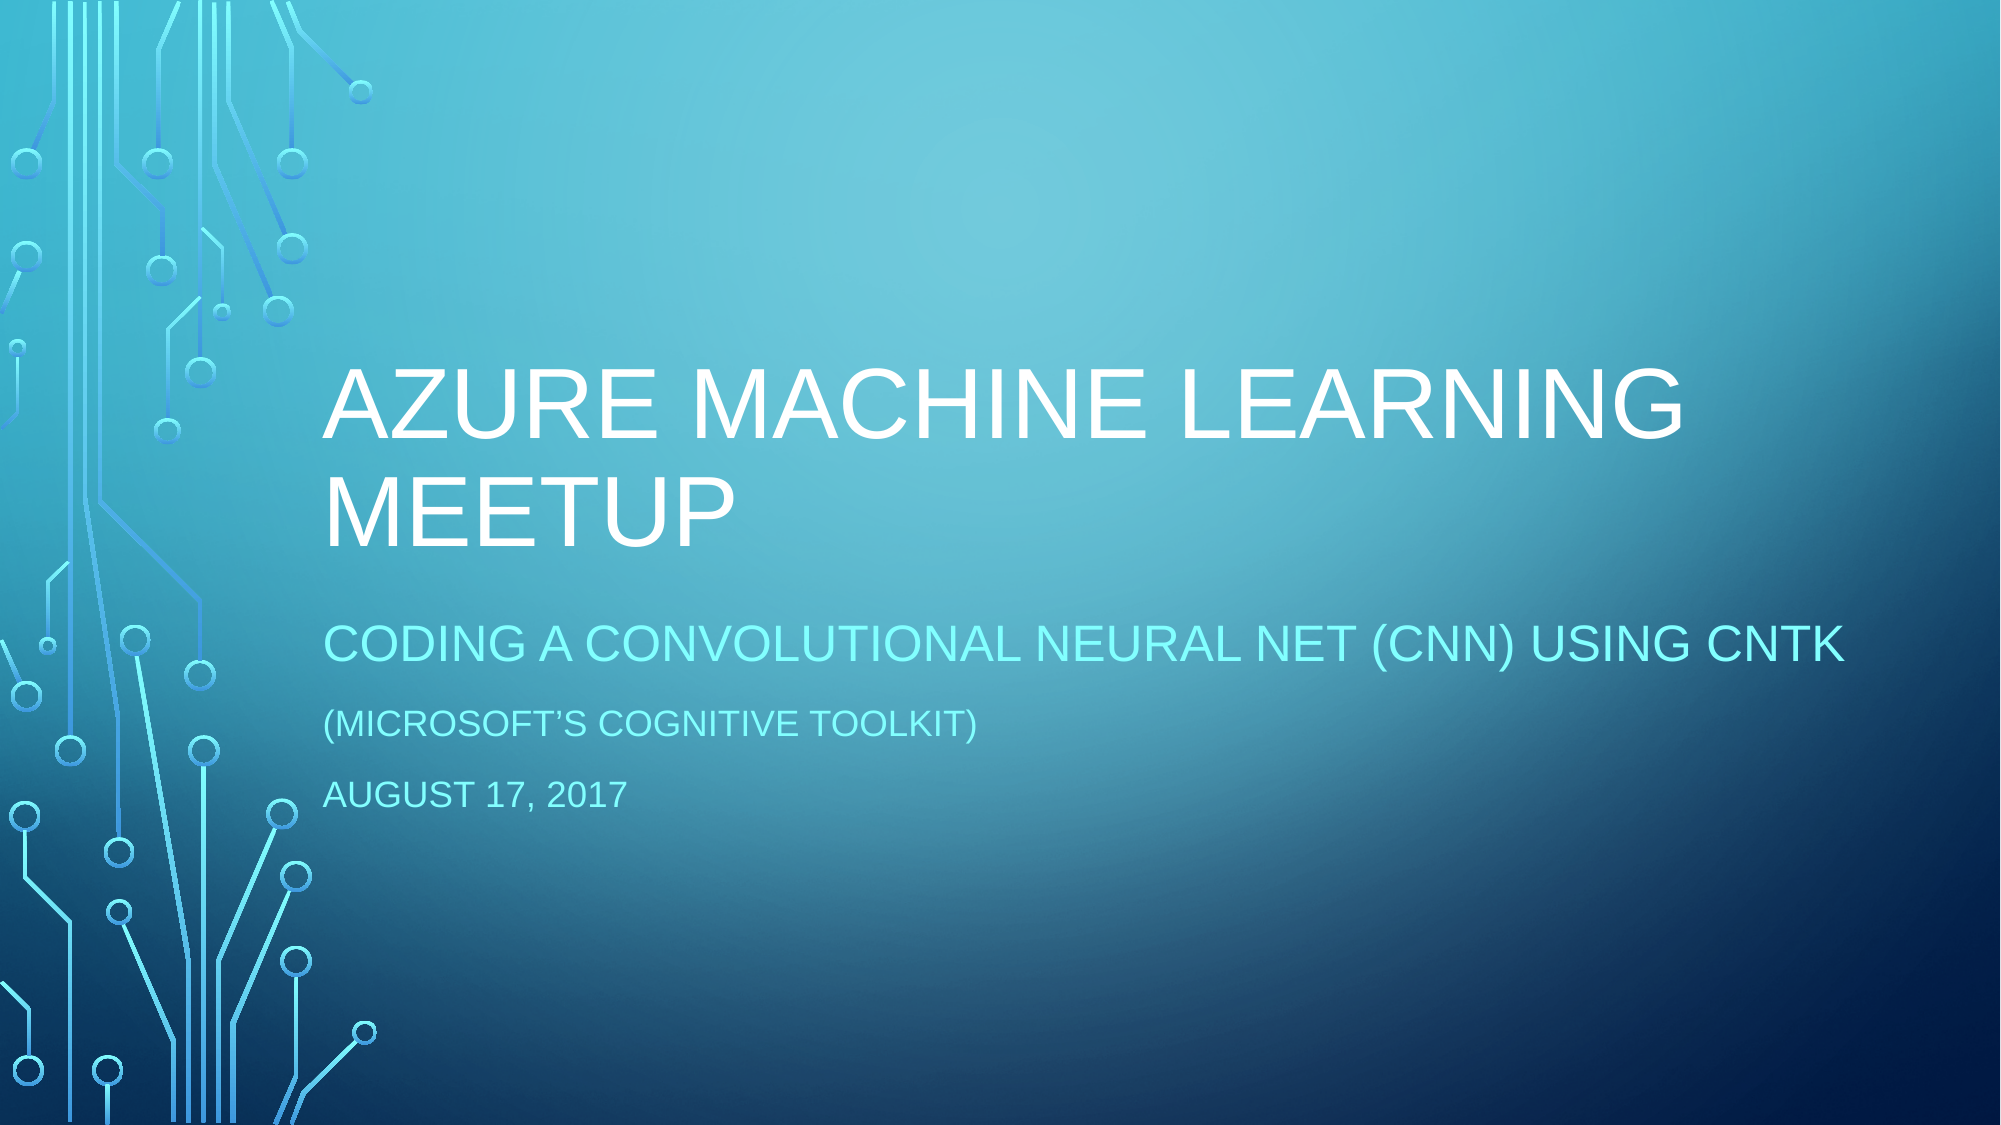

# Azure machine learning meetup
Coding a convolutional neural net (CNN) using CNTK
(Microsoft’s cognitive Toolkit)
August 17, 2017